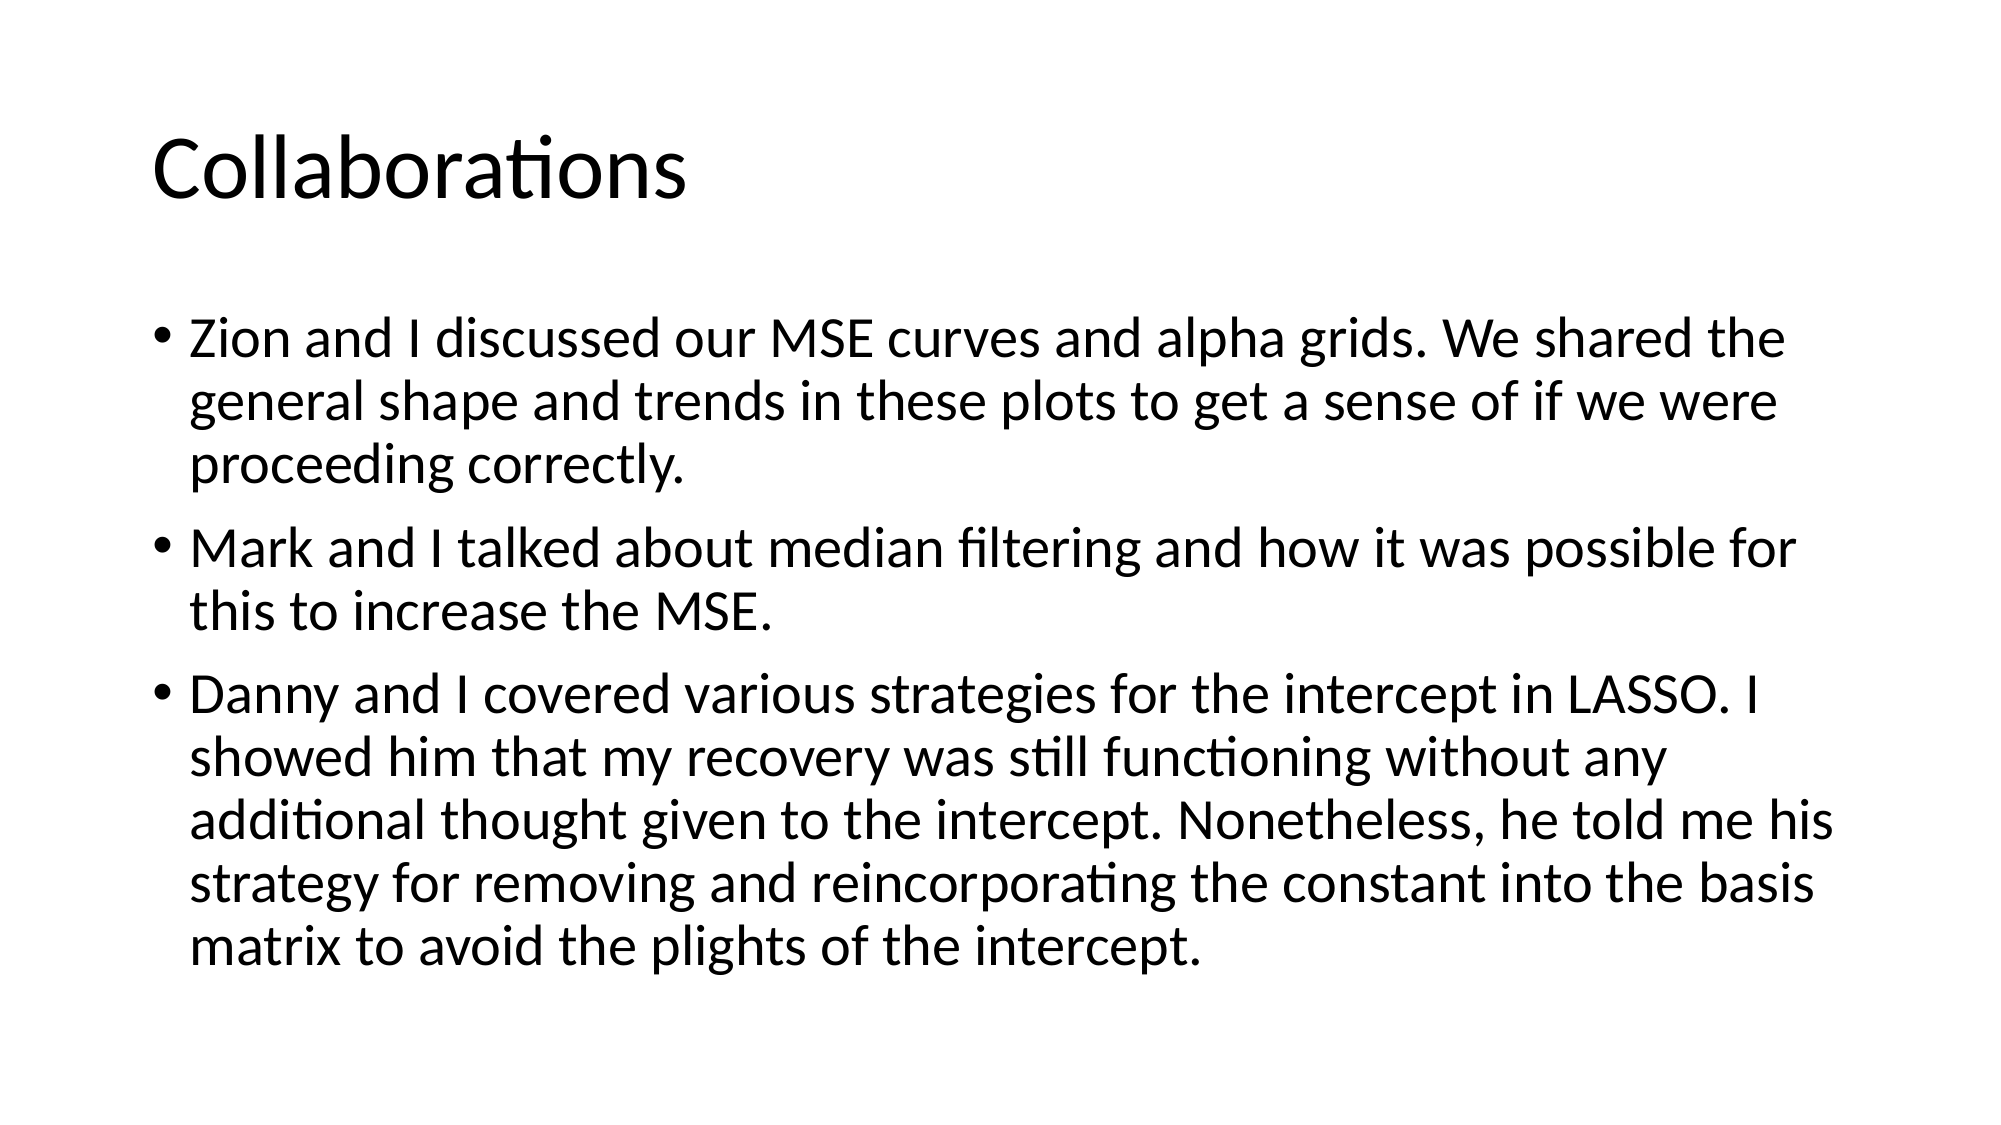

# Collaborations
Zion and I discussed our MSE curves and alpha grids. We shared the general shape and trends in these plots to get a sense of if we were proceeding correctly.
Mark and I talked about median filtering and how it was possible for this to increase the MSE.
Danny and I covered various strategies for the intercept in LASSO. I showed him that my recovery was still functioning without any additional thought given to the intercept. Nonetheless, he told me his strategy for removing and reincorporating the constant into the basis matrix to avoid the plights of the intercept.